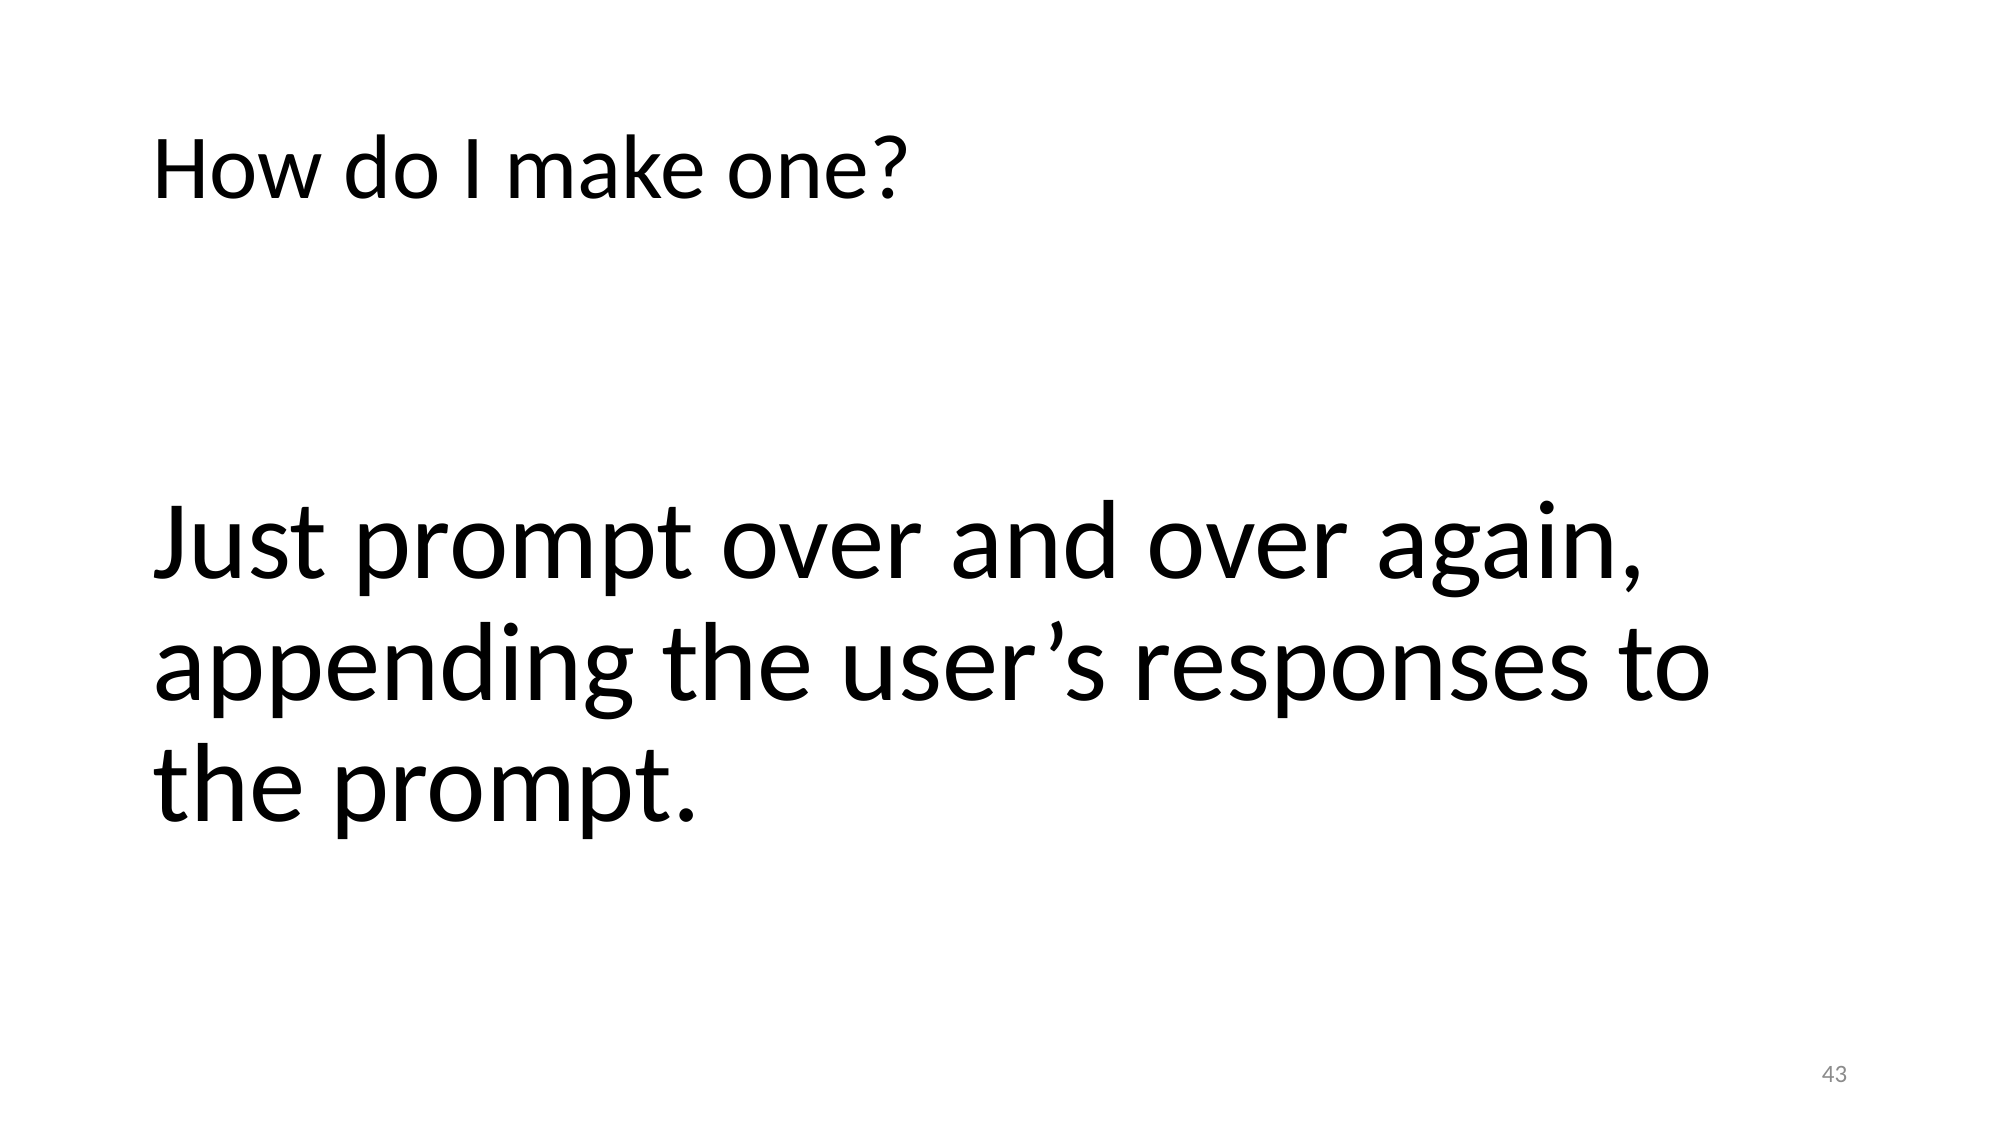

# How do I make one?

Just prompt over and over again, appending the user’s responses to the prompt.
43